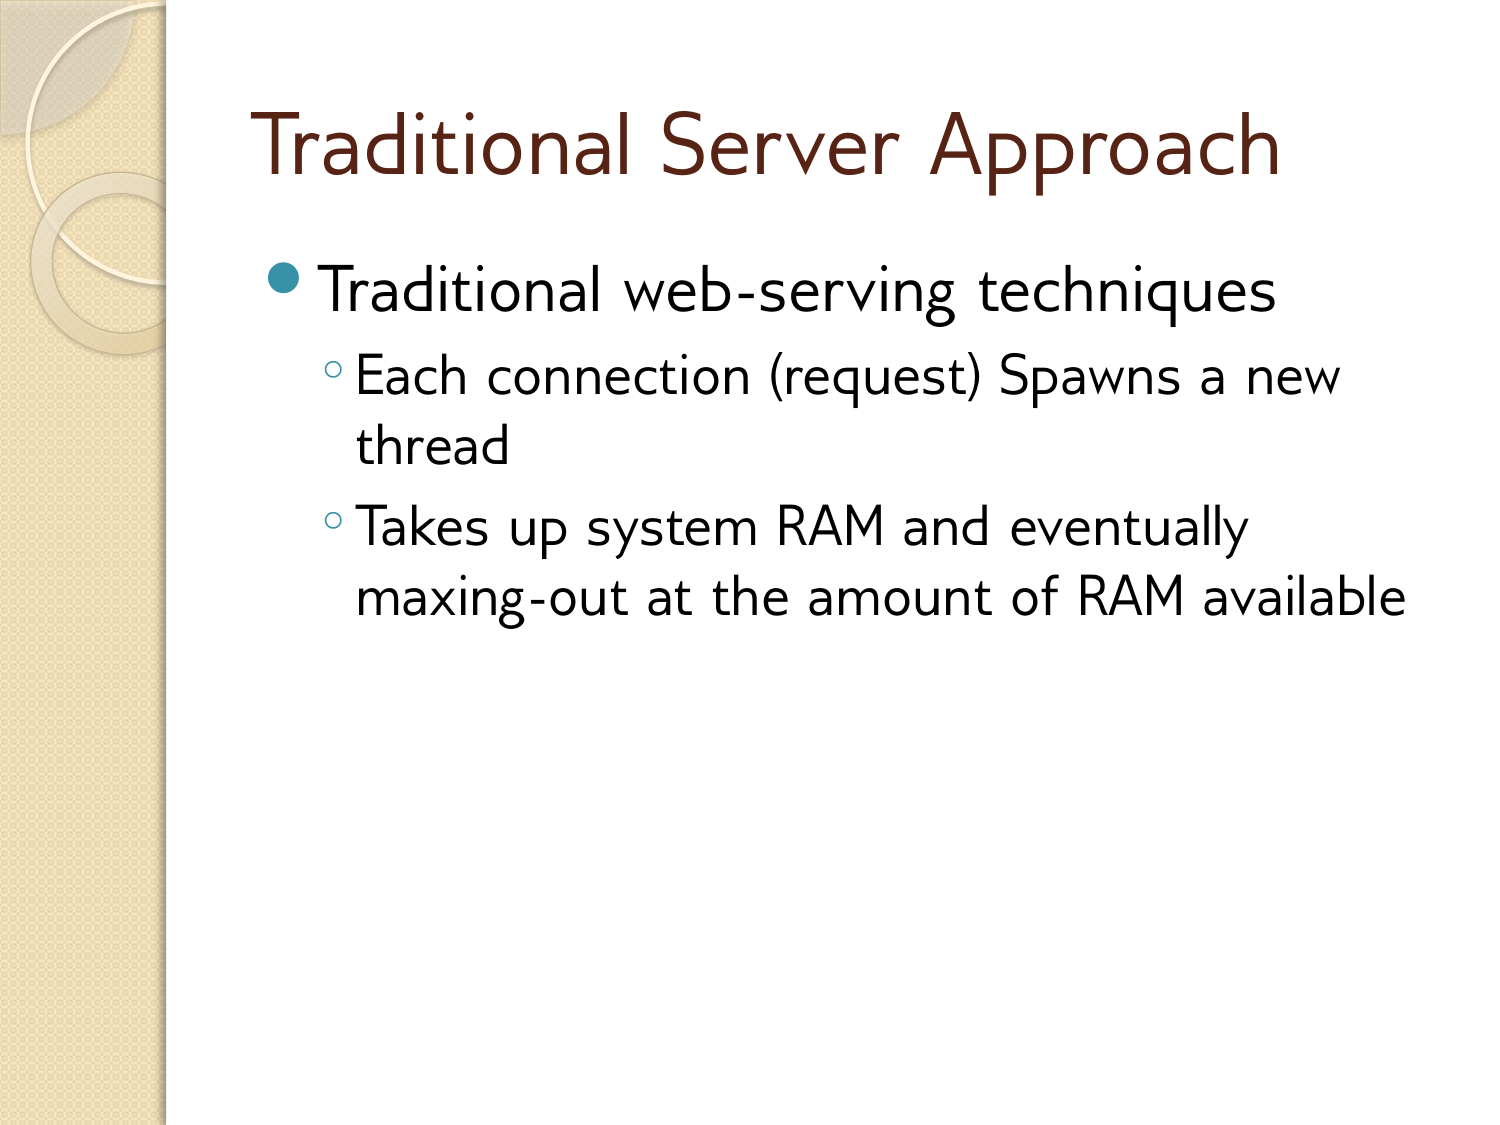

# Traditional Server Approach
Traditional web-serving techniques
Each connection (request) Spawns a new thread
Takes up system RAM and eventually maxing-out at the amount of RAM available